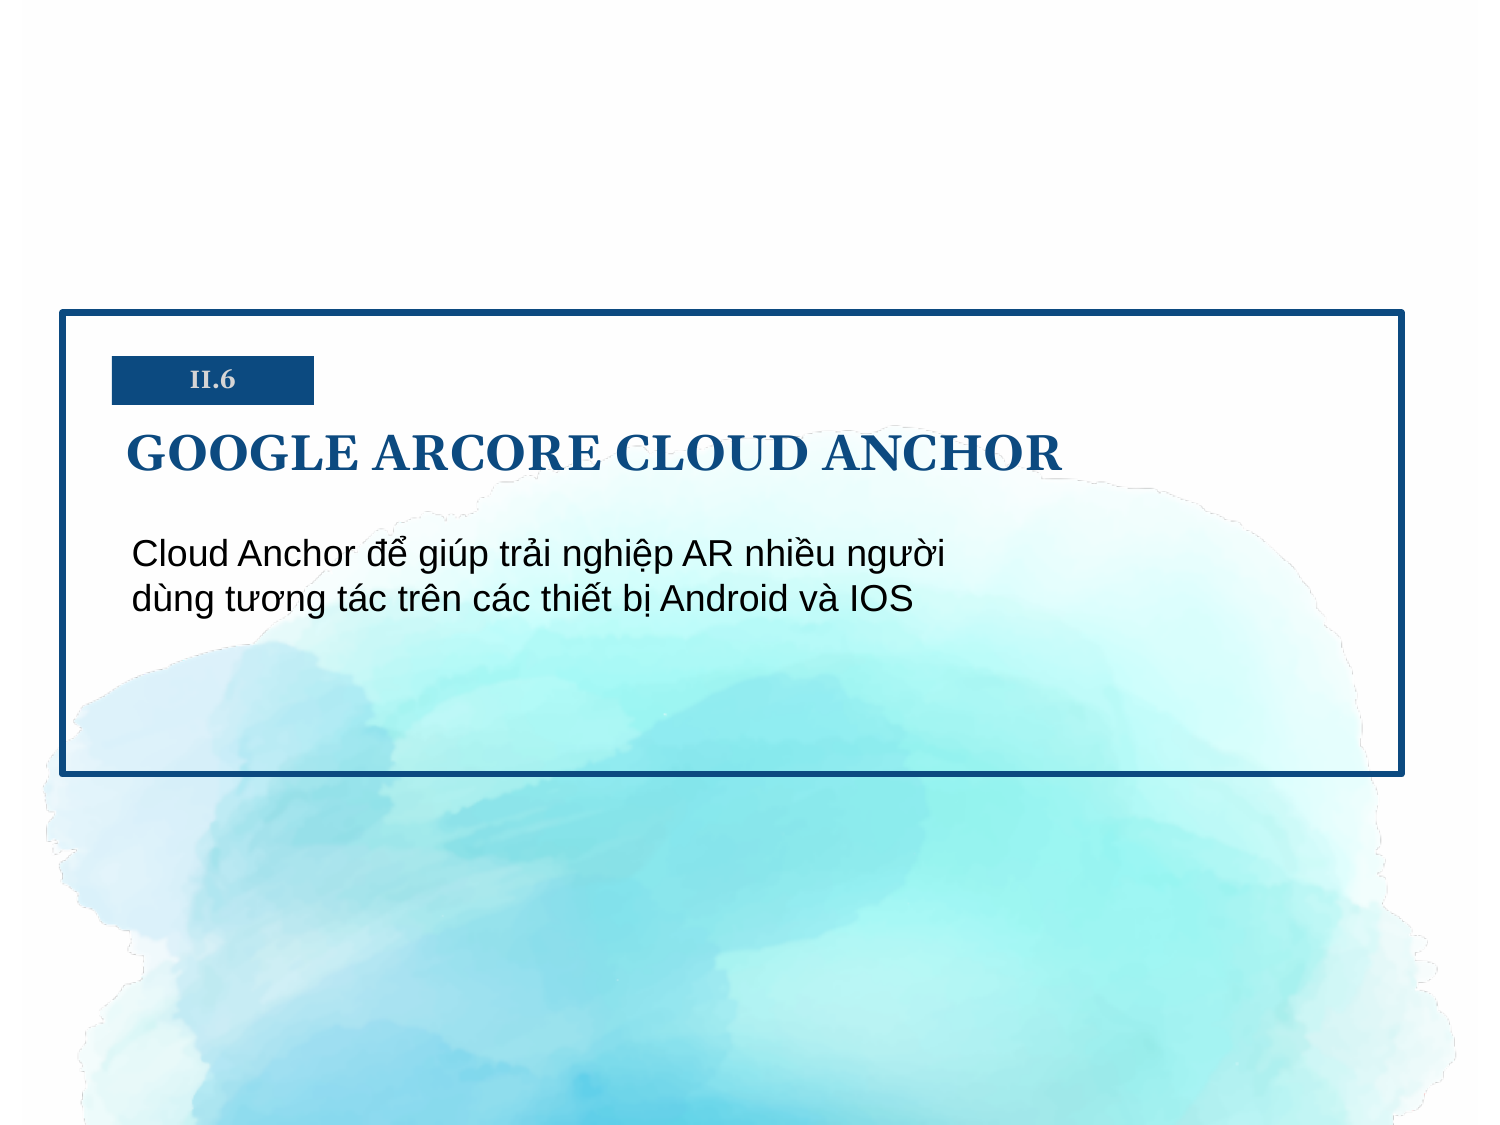

II.6

# GOOGLE ARCORE CLOUD ANCHOR
Cloud Anchor để giúp trải nghiệp AR nhiều người dùng tương tác trên các thiết bị Android và IOS